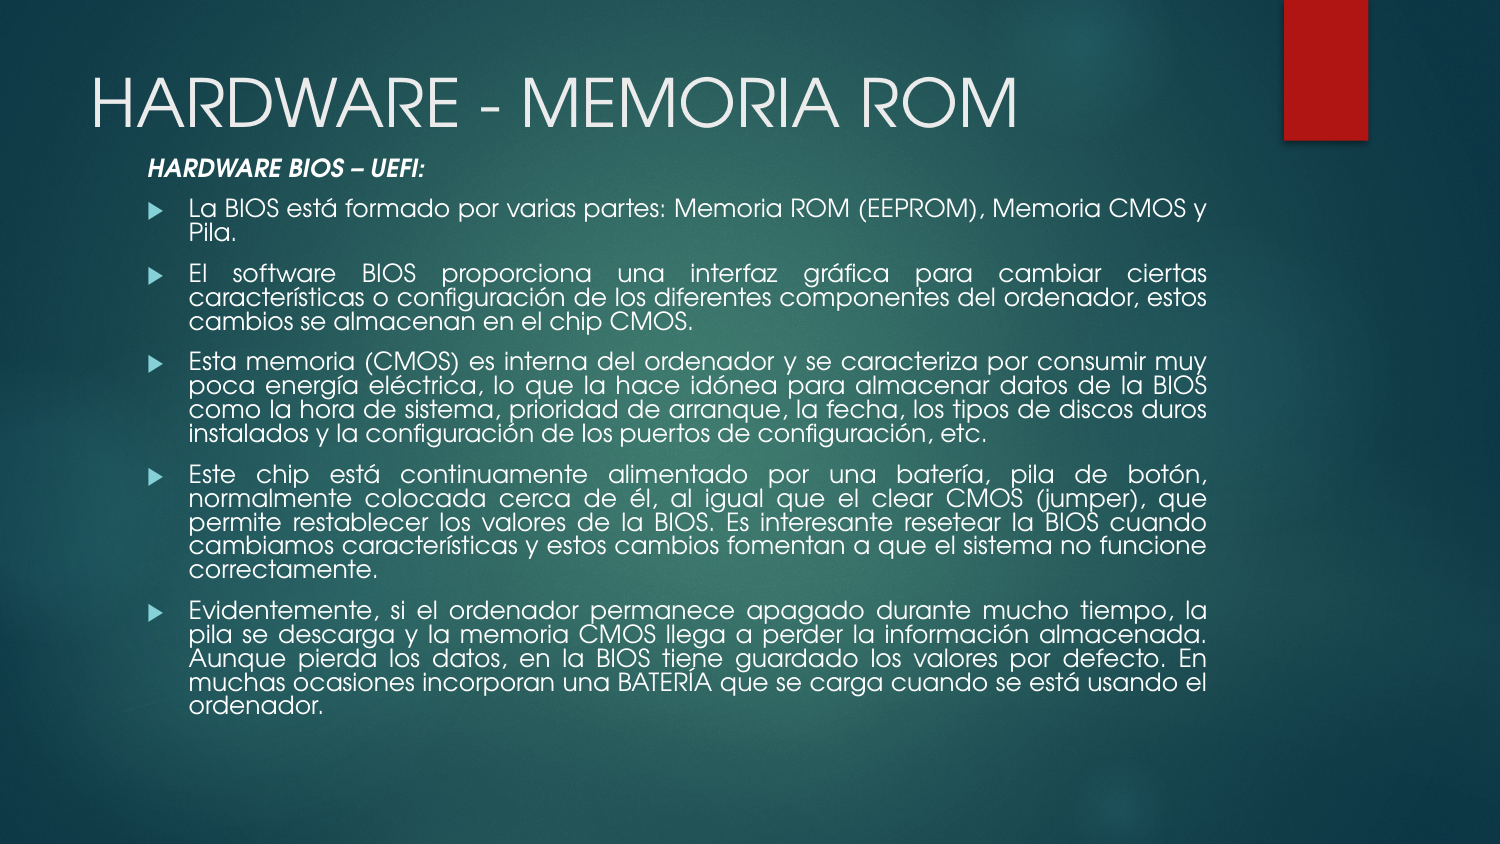

# HARDWARE - MEMORIA ROM
HARDWARE BIOS – UEFI:
La BIOS está formado por varias partes: Memoria ROM (EEPROM), Memoria CMOS y Pila.
El software BIOS proporciona una interfaz gráfica para cambiar ciertas características o configuración de los diferentes componentes del ordenador, estos cambios se almacenan en el chip CMOS.
Esta memoria (CMOS) es interna del ordenador y se caracteriza por consumir muy poca energía eléctrica, lo que la hace idónea para almacenar datos de la BIOS como la hora de sistema, prioridad de arranque, la fecha, los tipos de discos duros instalados y la configuración de los puertos de configuración, etc.
Este chip está continuamente alimentado por una batería, pila de botón, normalmente colocada cerca de él, al igual que el clear CMOS (jumper), que permite restablecer los valores de la BIOS. Es interesante resetear la BIOS cuando cambiamos características y estos cambios fomentan a que el sistema no funcione correctamente.
Evidentemente, si el ordenador permanece apagado durante mucho tiempo, la pila se descarga y la memoria CMOS llega a perder la información almacenada. Aunque pierda los datos, en la BIOS tiene guardado los valores por defecto. En muchas ocasiones incorporan una BATERÍA que se carga cuando se está usando el ordenador.